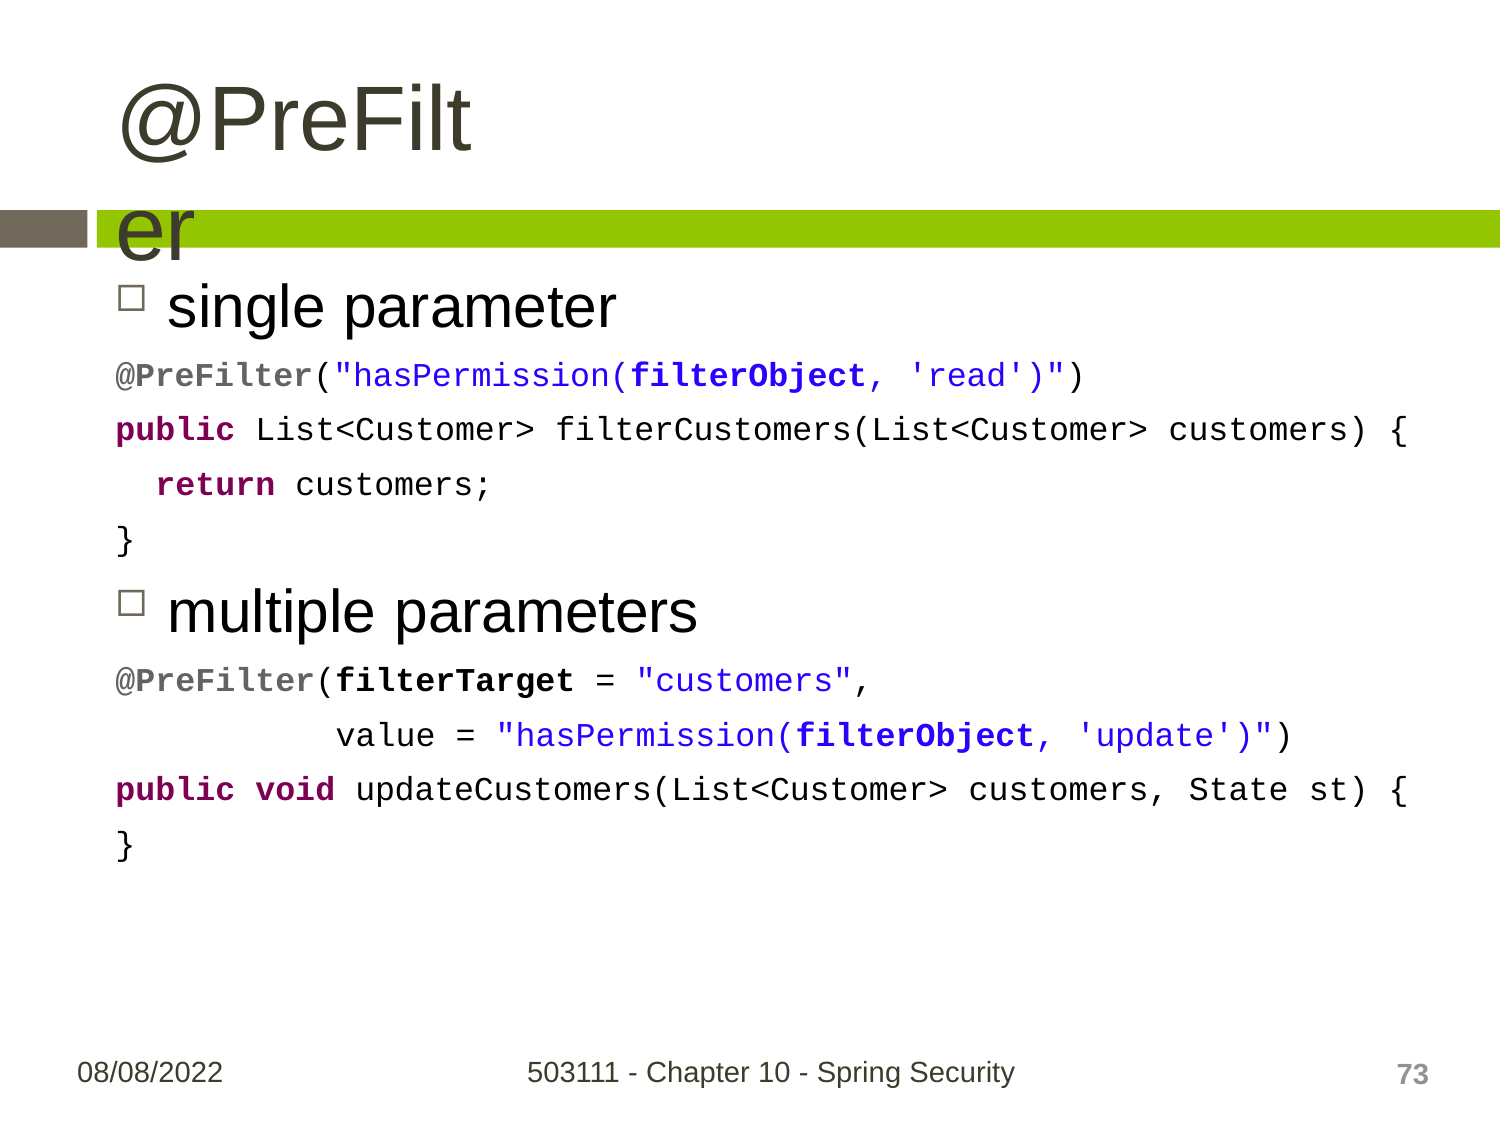

# @PreFilter
single parameter
@PreFilter("hasPermission(filterObject, 'read')")
public List<Customer> filterCustomers(List<Customer> customers) {
return customers;
}
multiple parameters
@PreFilter(filterTarget = "customers",
value = "hasPermission(filterObject, 'update')")
public void updateCustomers(List<Customer> customers, State st) {
}
73
08/08/2022
503111 - Chapter 10 - Spring Security